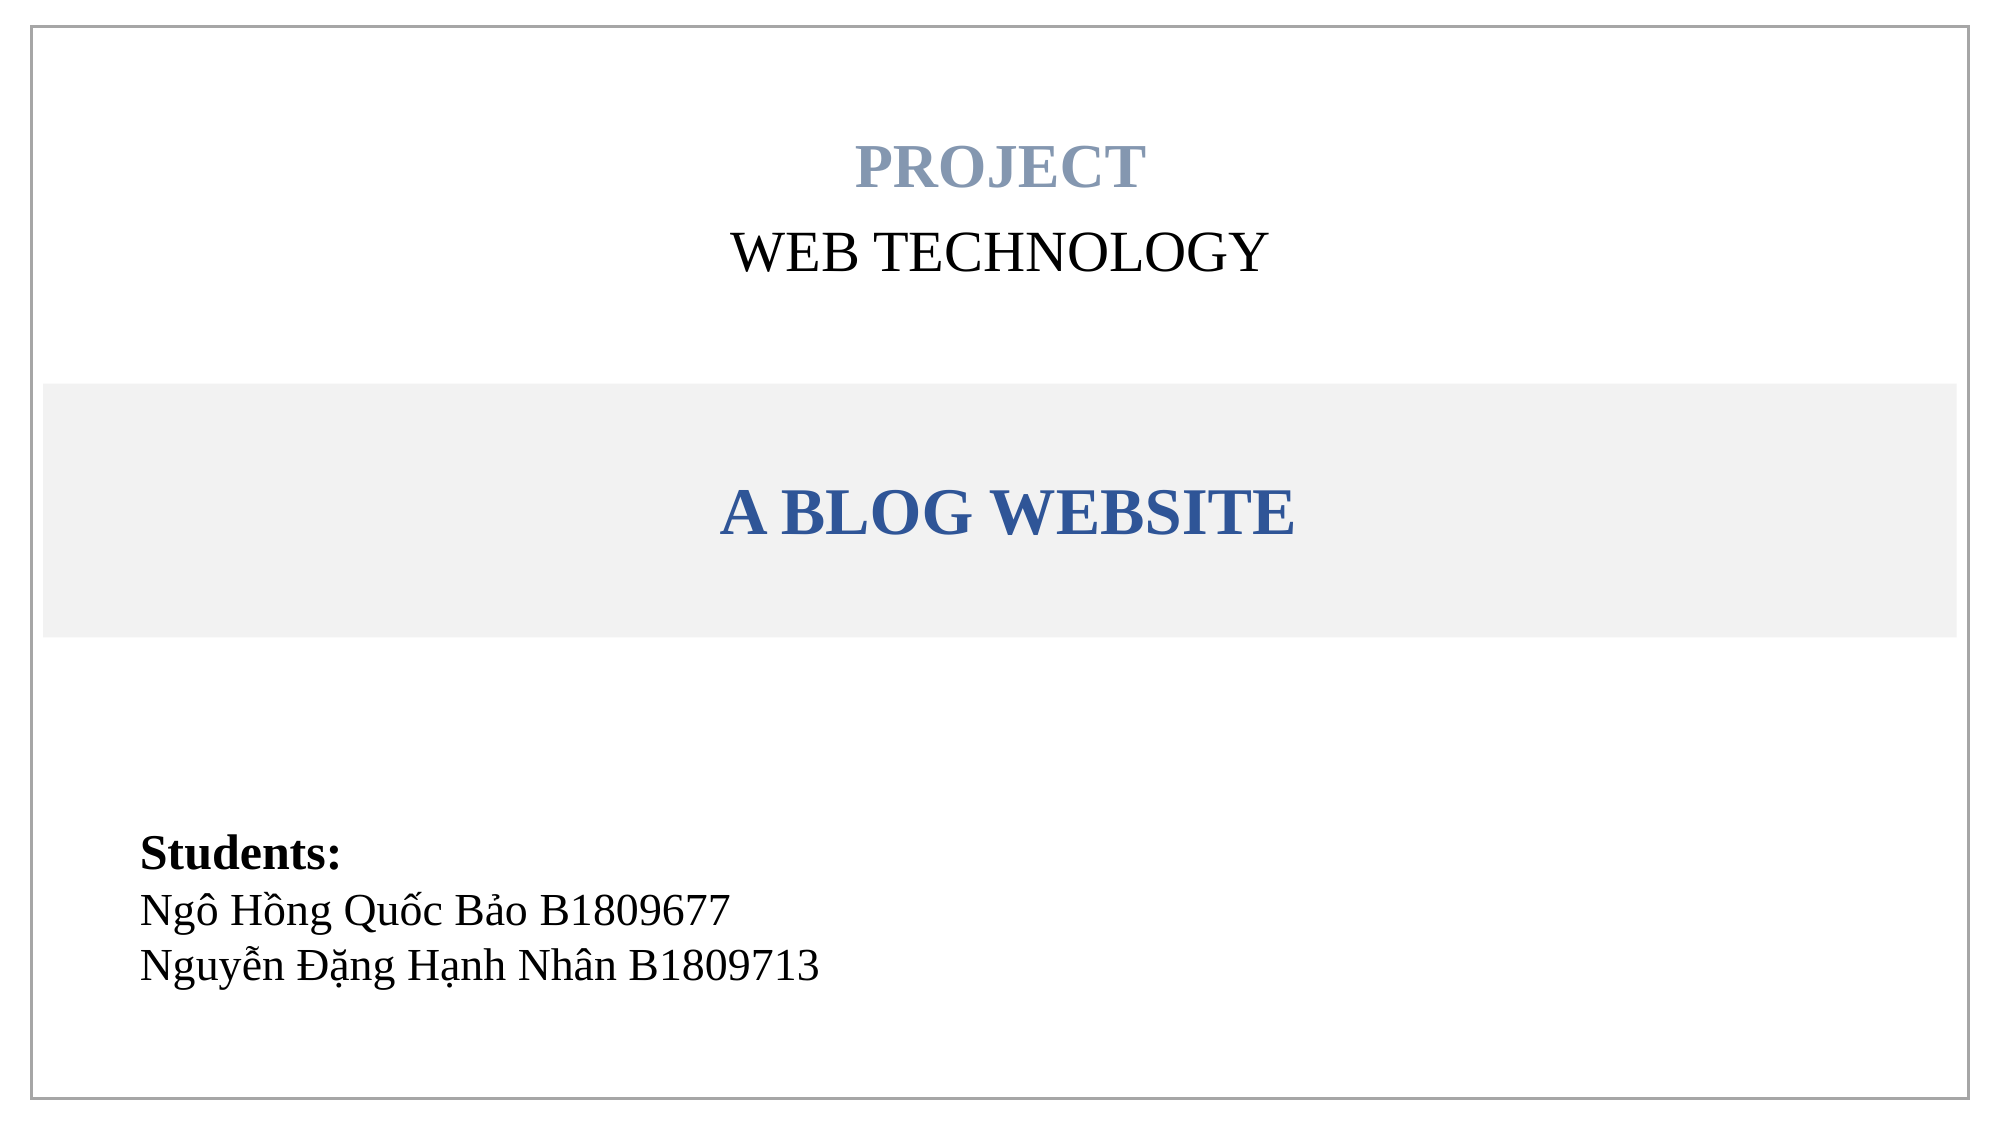

PROJECT
WEB TECHNOLOGY

 A BLOG WEBSITE

Students:
Ngô Hồng Quốc Bảo B1809677
Nguyễn Đặng Hạnh Nhân B1809713